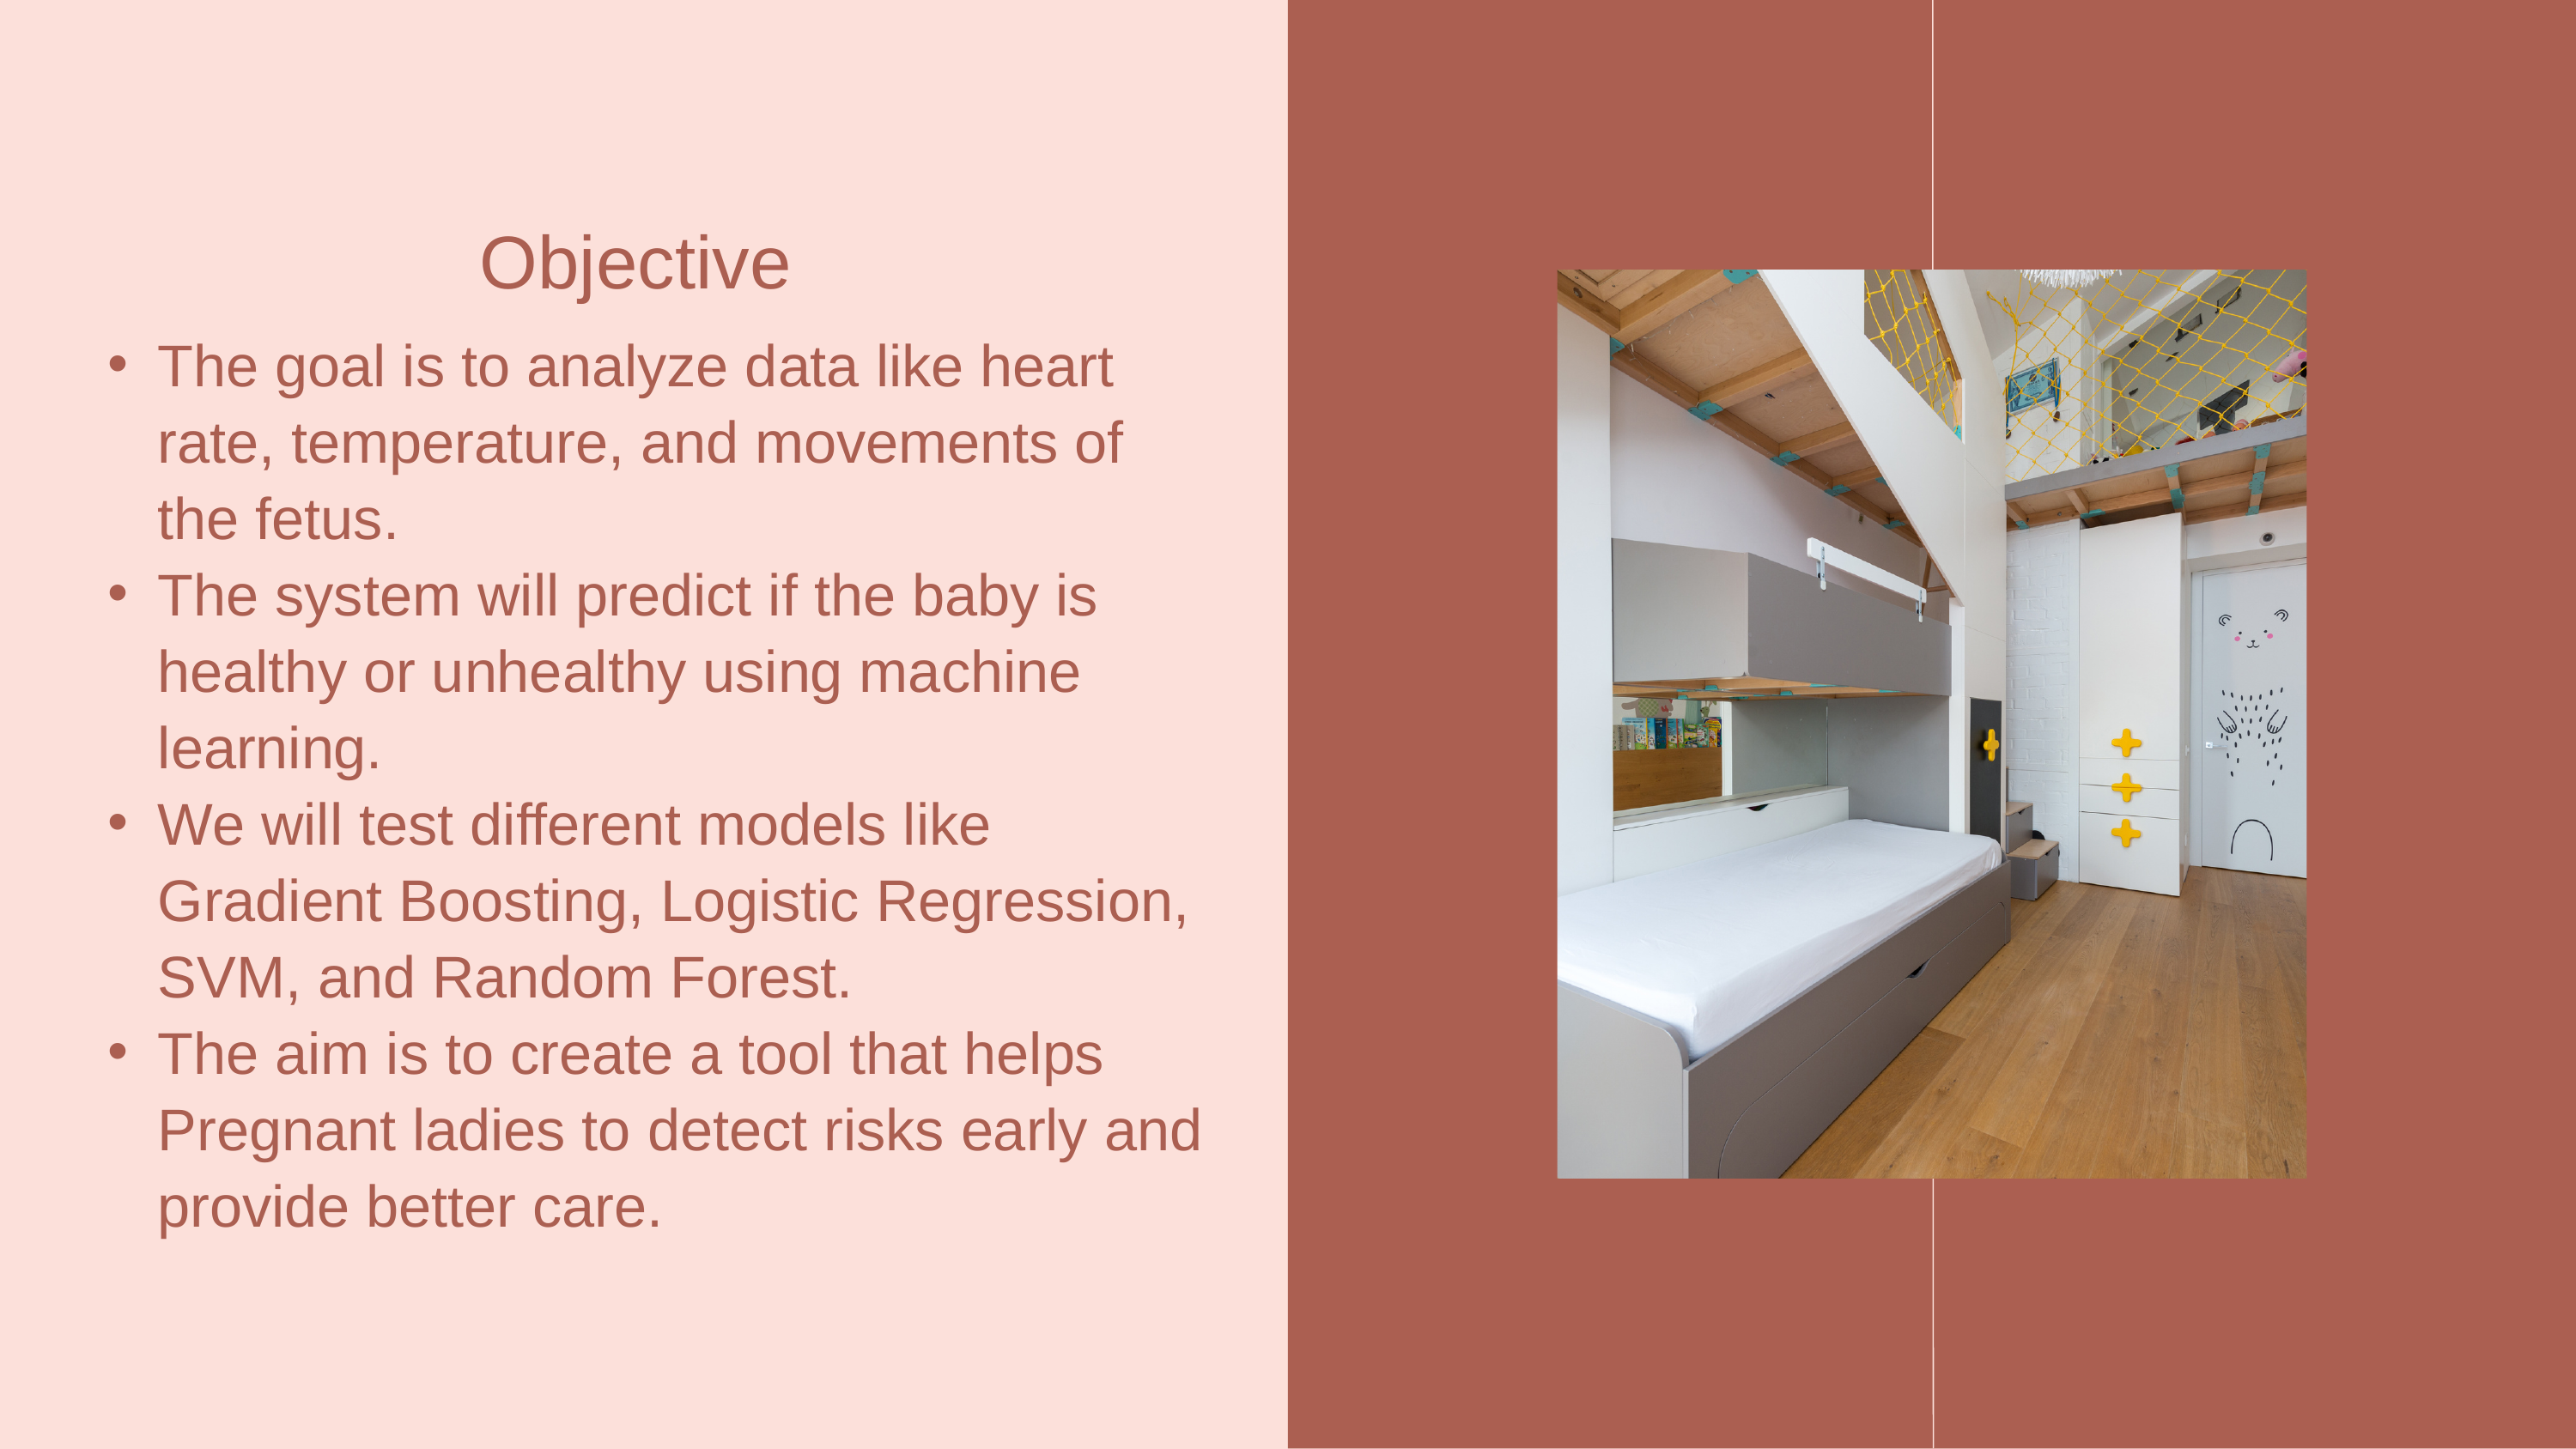

Objective

The goal is to analyze data like heart rate, temperature, and movements of the fetus.
The system will predict if the baby is healthy or unhealthy using machine learning.
We will test different models like Gradient Boosting, Logistic Regression, SVM, and Random Forest.
The aim is to create a tool that helps Pregnant ladies to detect risks early and provide better care.